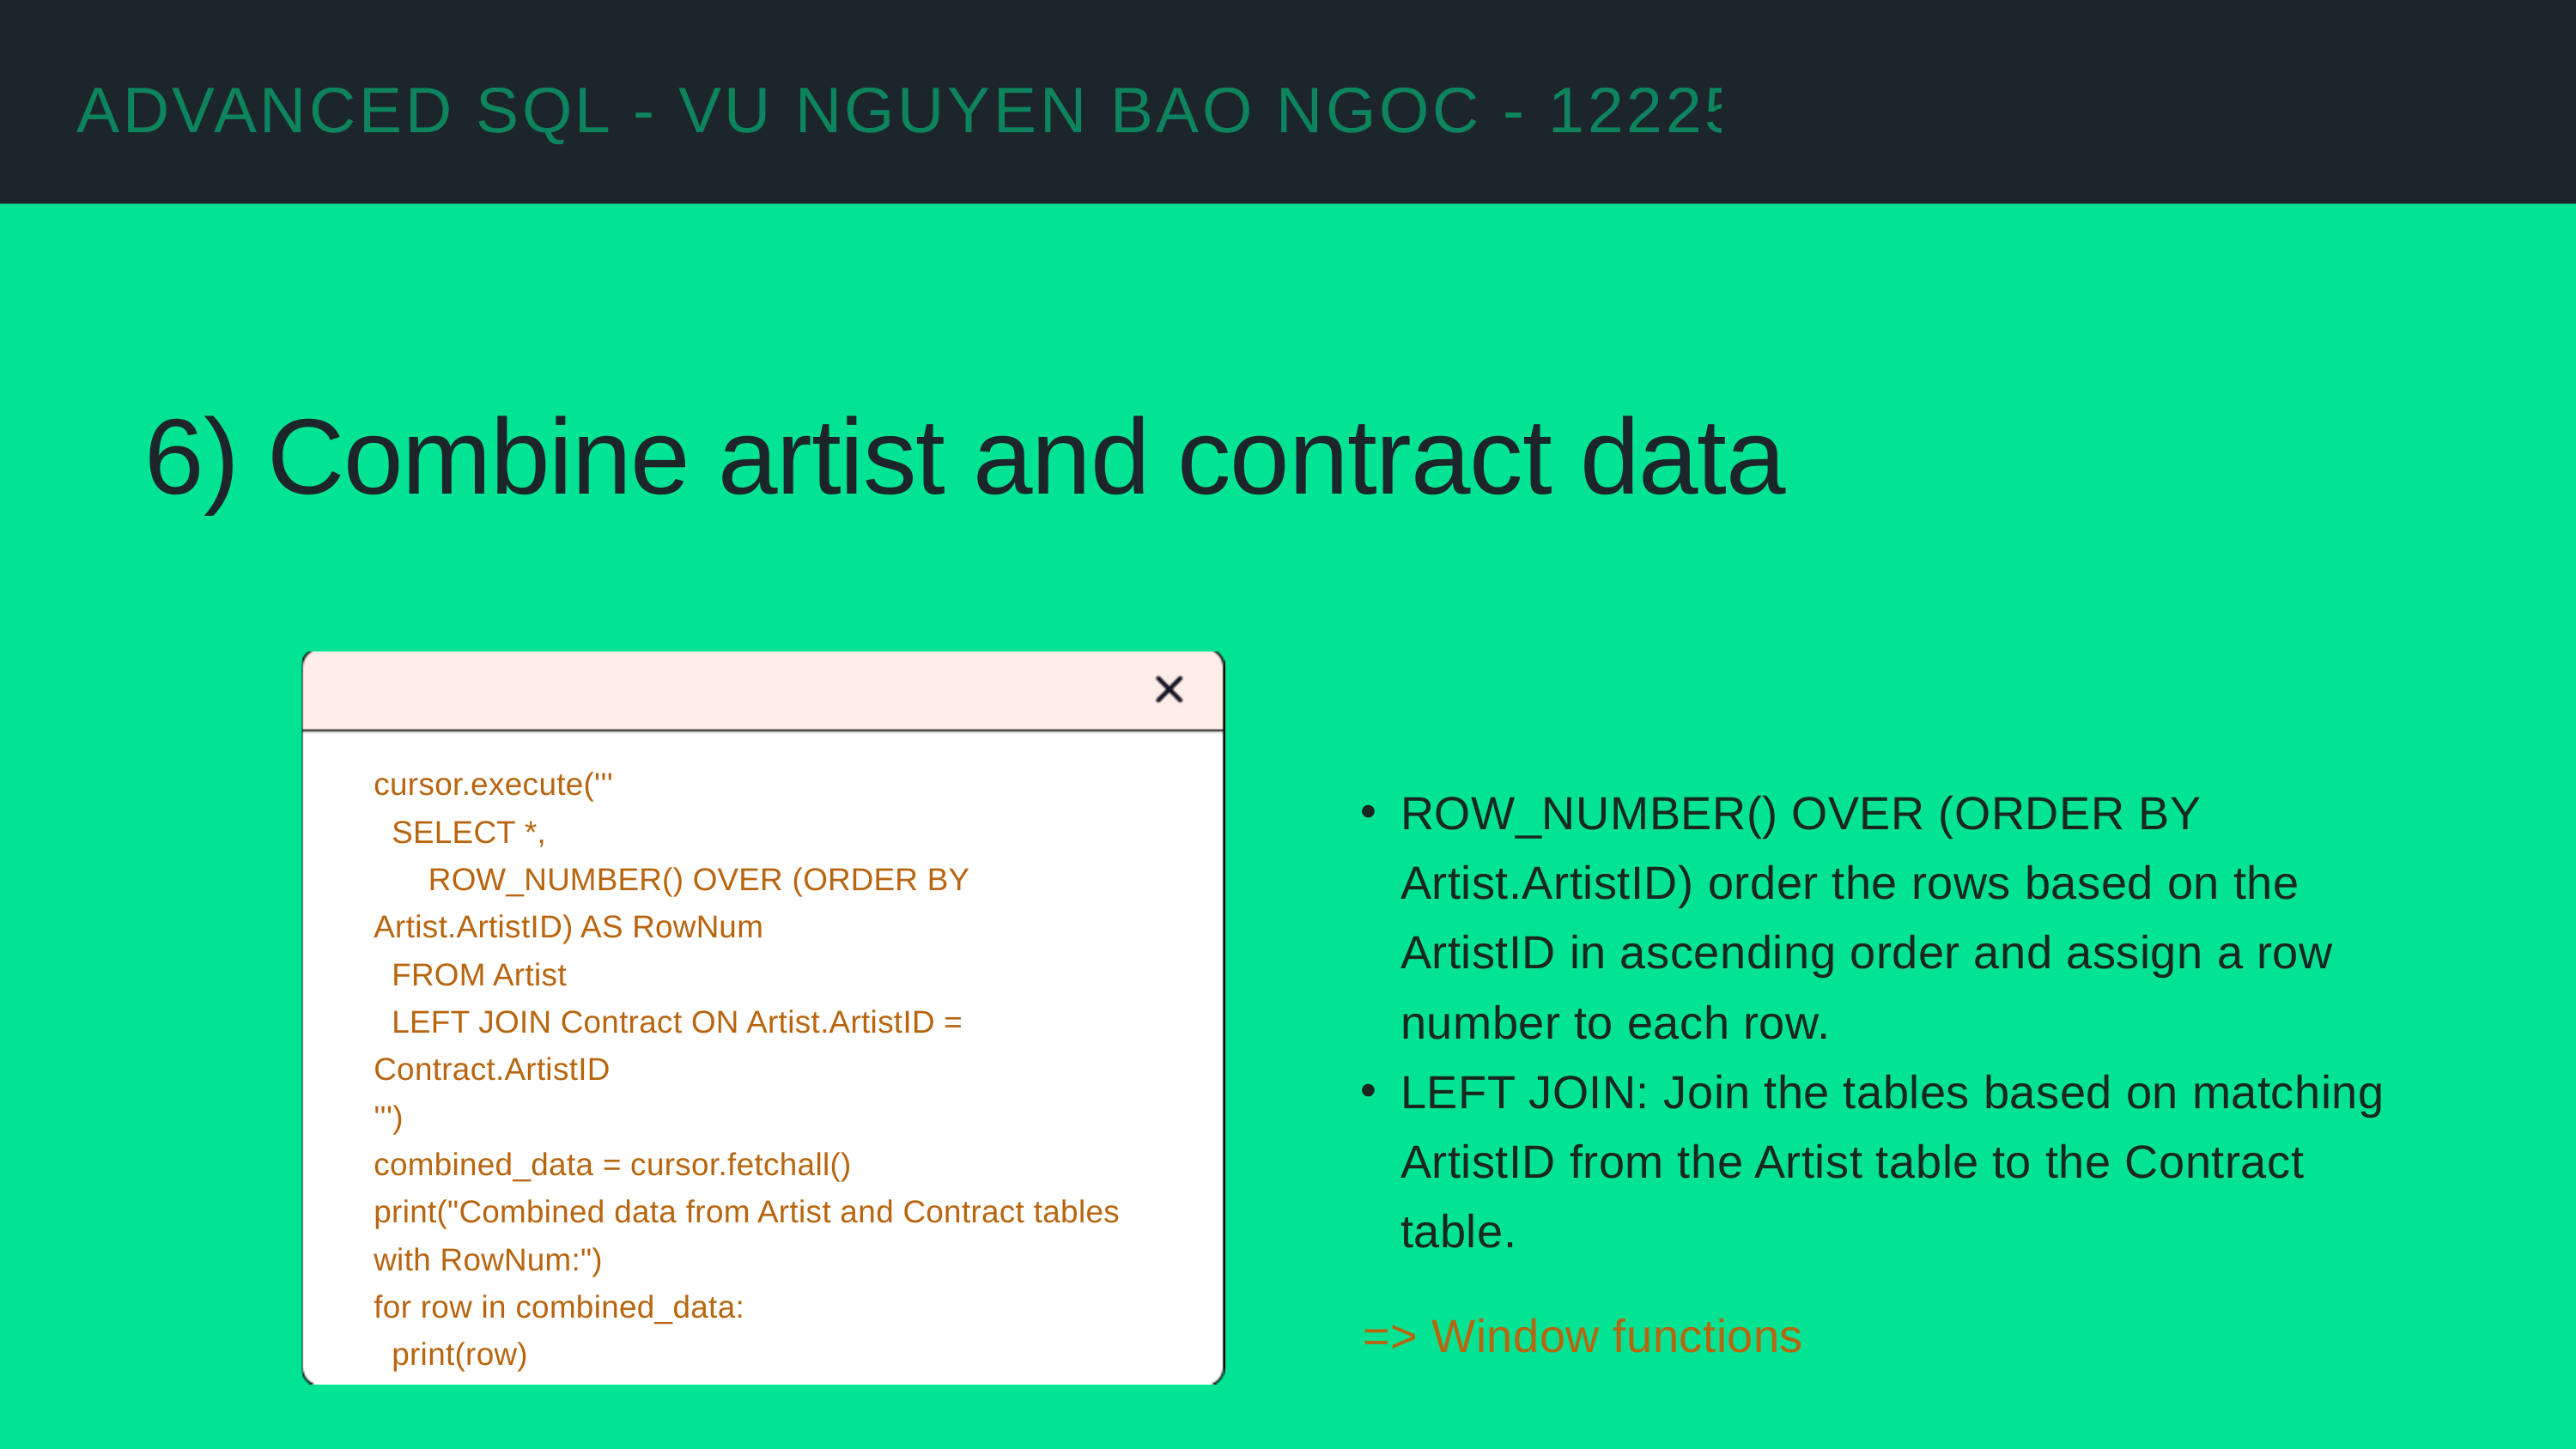

ADVANCED SQL - VU NGUYEN BAO NGOC - 12225193
6) Combine artist and contract data

cursor.execute('''
  SELECT *,
      ROW_NUMBER() OVER (ORDER BY Artist.ArtistID) AS RowNum
  FROM Artist
  LEFT JOIN Contract ON Artist.ArtistID = Contract.ArtistID
''')
combined_data = cursor.fetchall()
print("Combined data from Artist and Contract tables with RowNum:")
for row in combined_data:
  print(row)

ROW_NUMBER() OVER (ORDER BY Artist.ArtistID) order the rows based on the ArtistID in ascending order and assign a row number to each row.
LEFT JOIN: Join the tables based on matching ArtistID from the Artist table to the Contract table.
=> Window functions